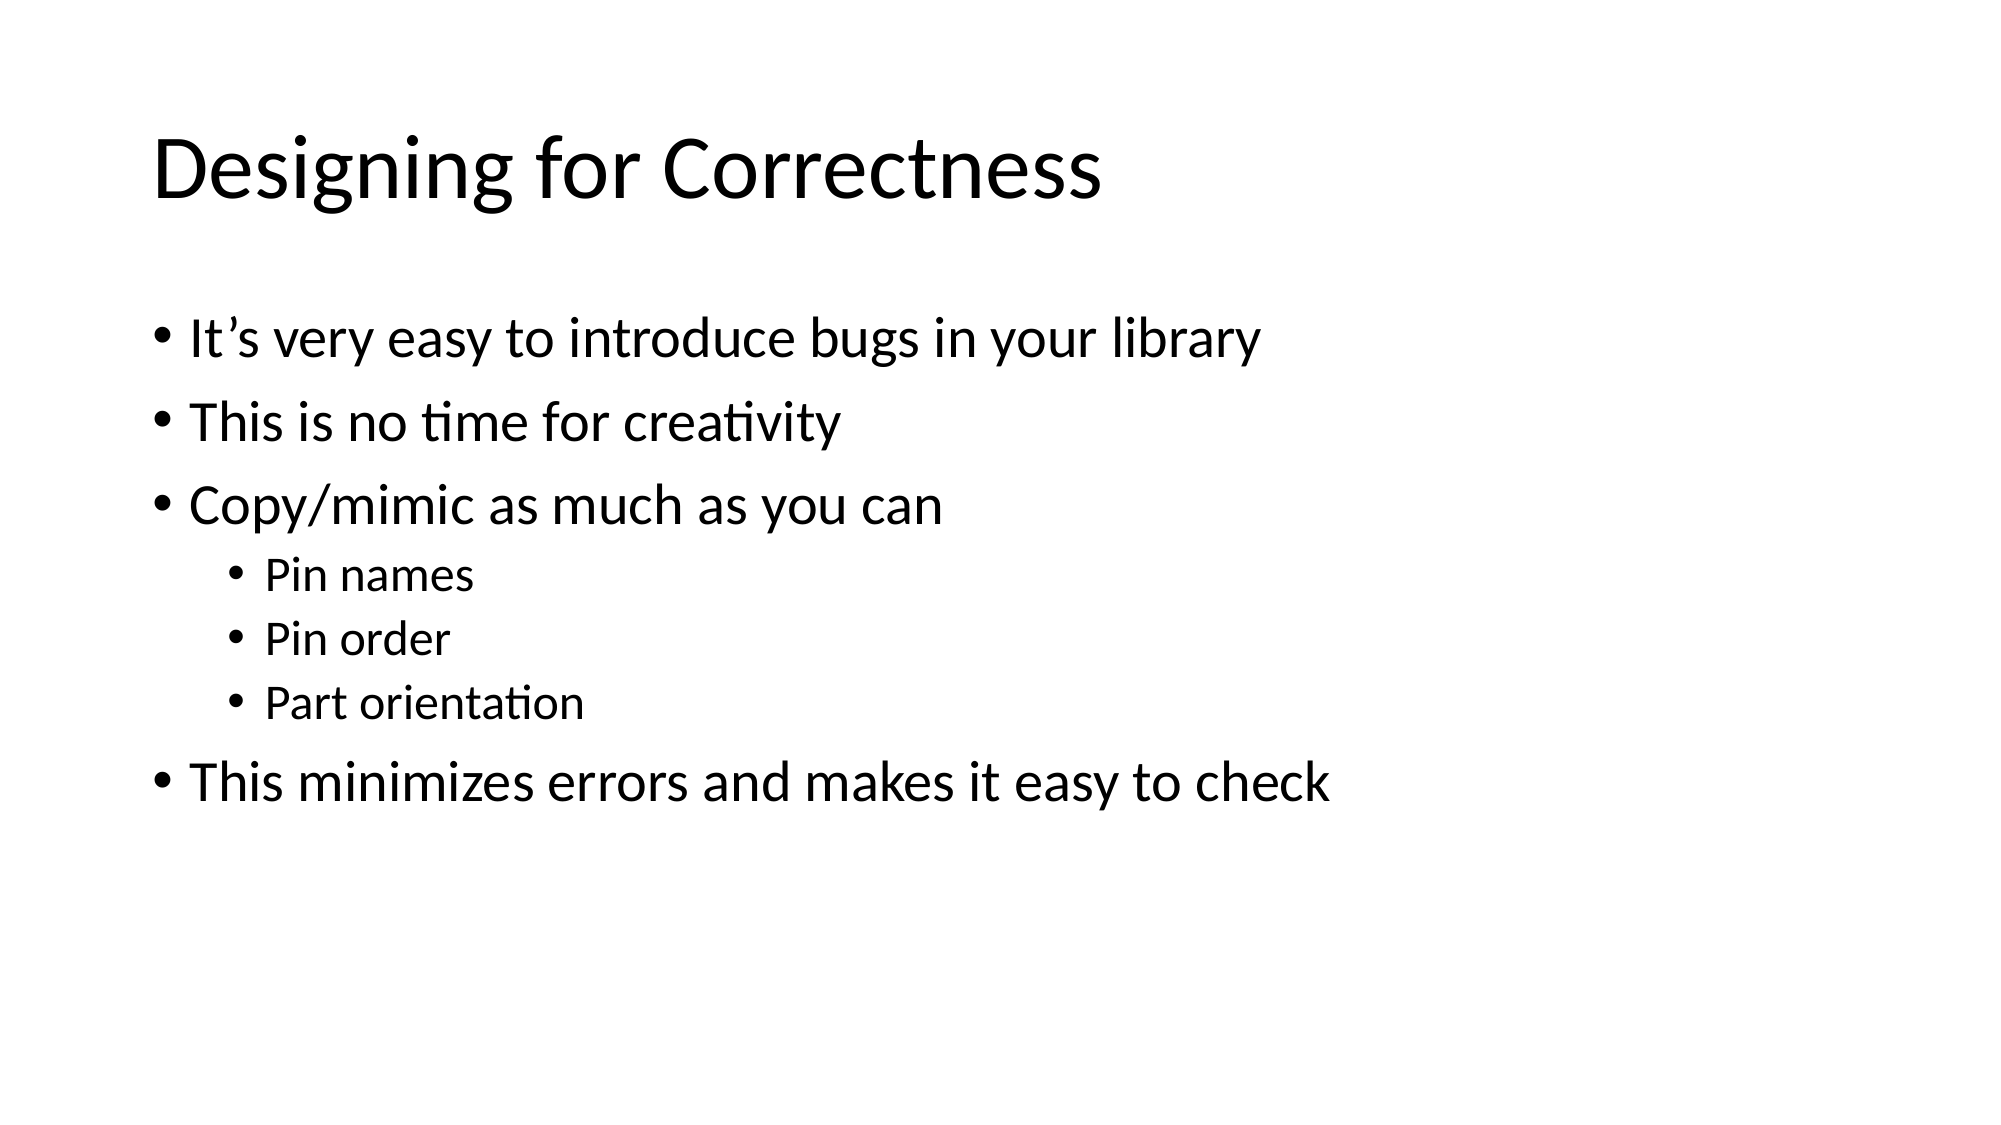

# Designing for Correctness
It’s very easy to introduce bugs in your library
This is no time for creativity
Copy/mimic as much as you can
Pin names
Pin order
Part orientation
This minimizes errors and makes it easy to check